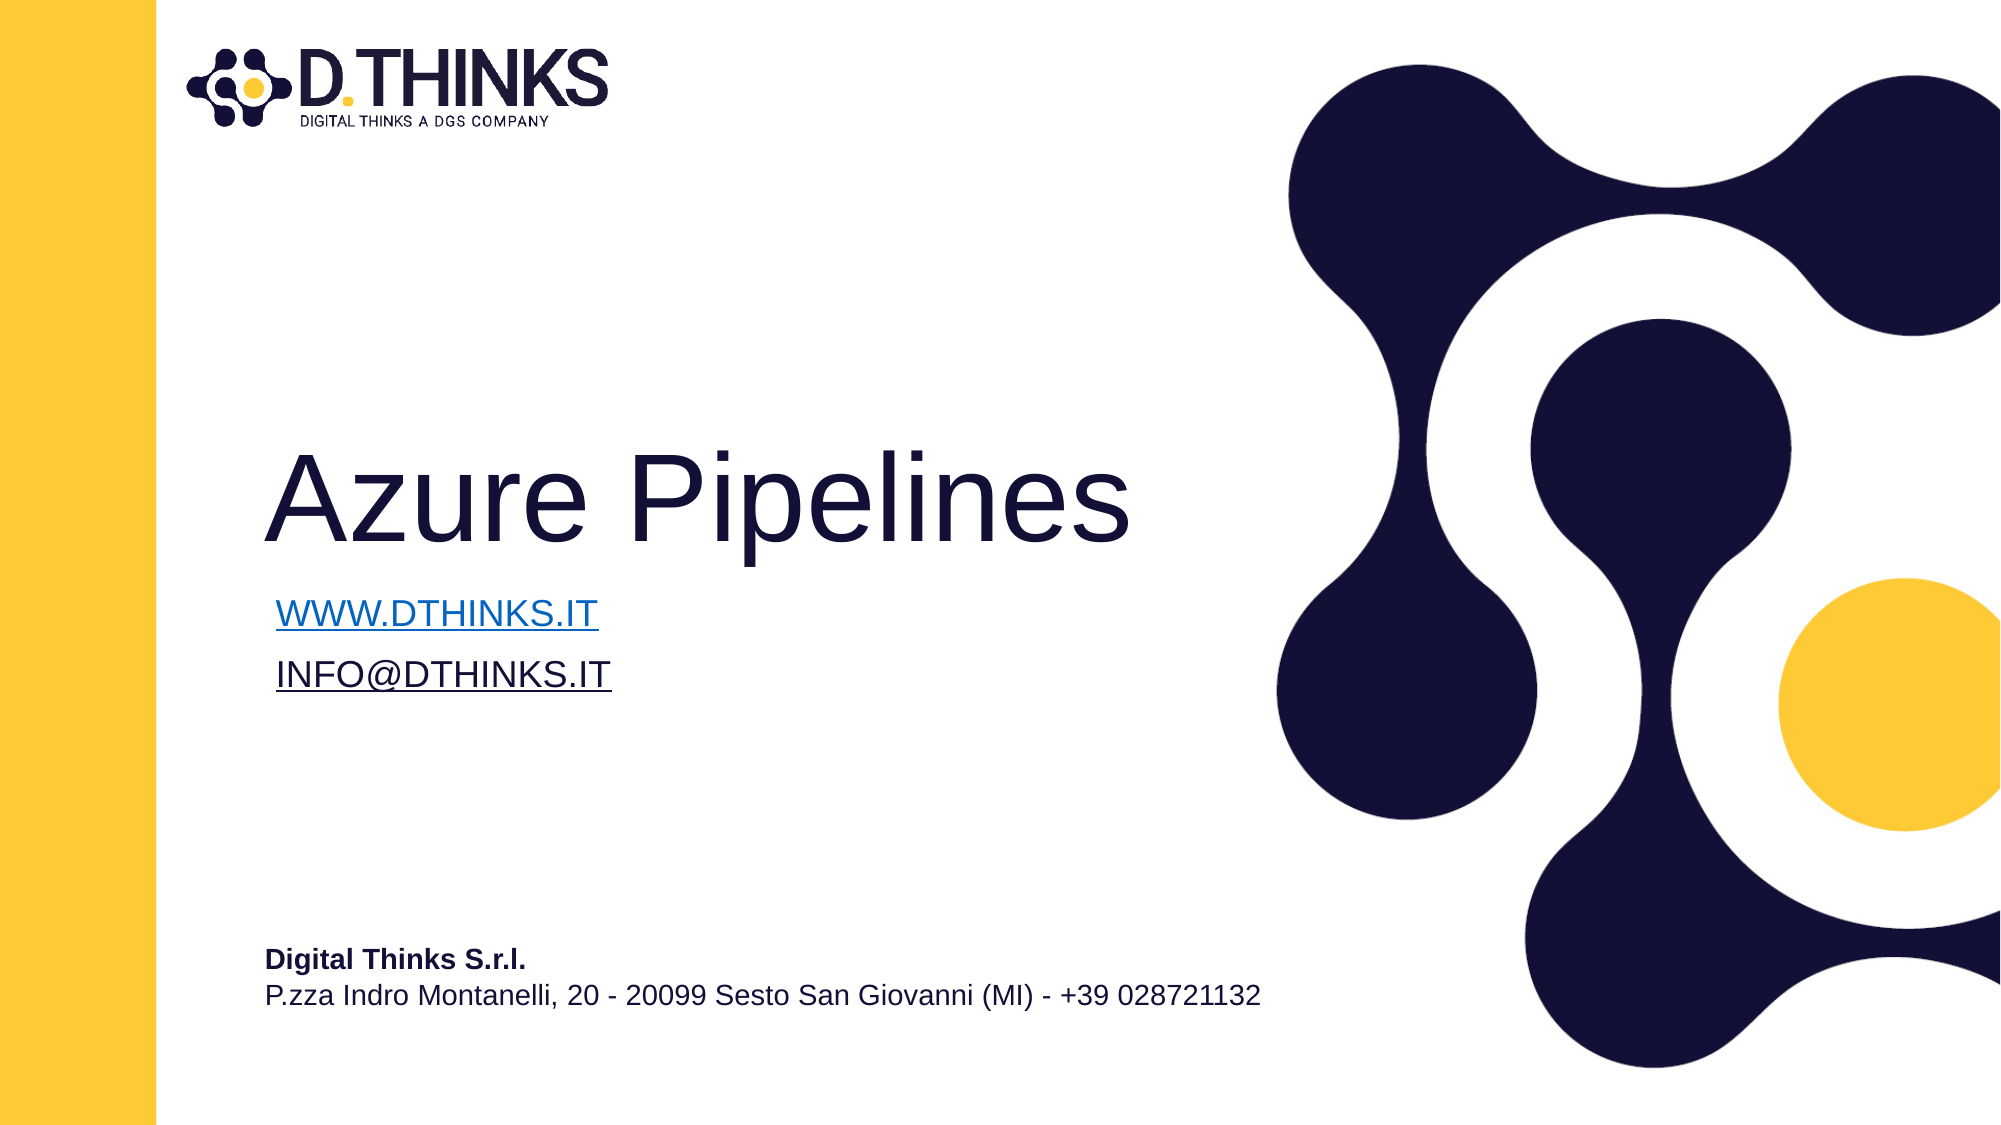

# Azure Pipelines
WWW.DTHINKS.IT
INFO@DTHINKS.IT
Digital Thinks S.r.l.
P.zza Indro Montanelli, 20 - 20099 Sesto San Giovanni (MI) - +39 028721132